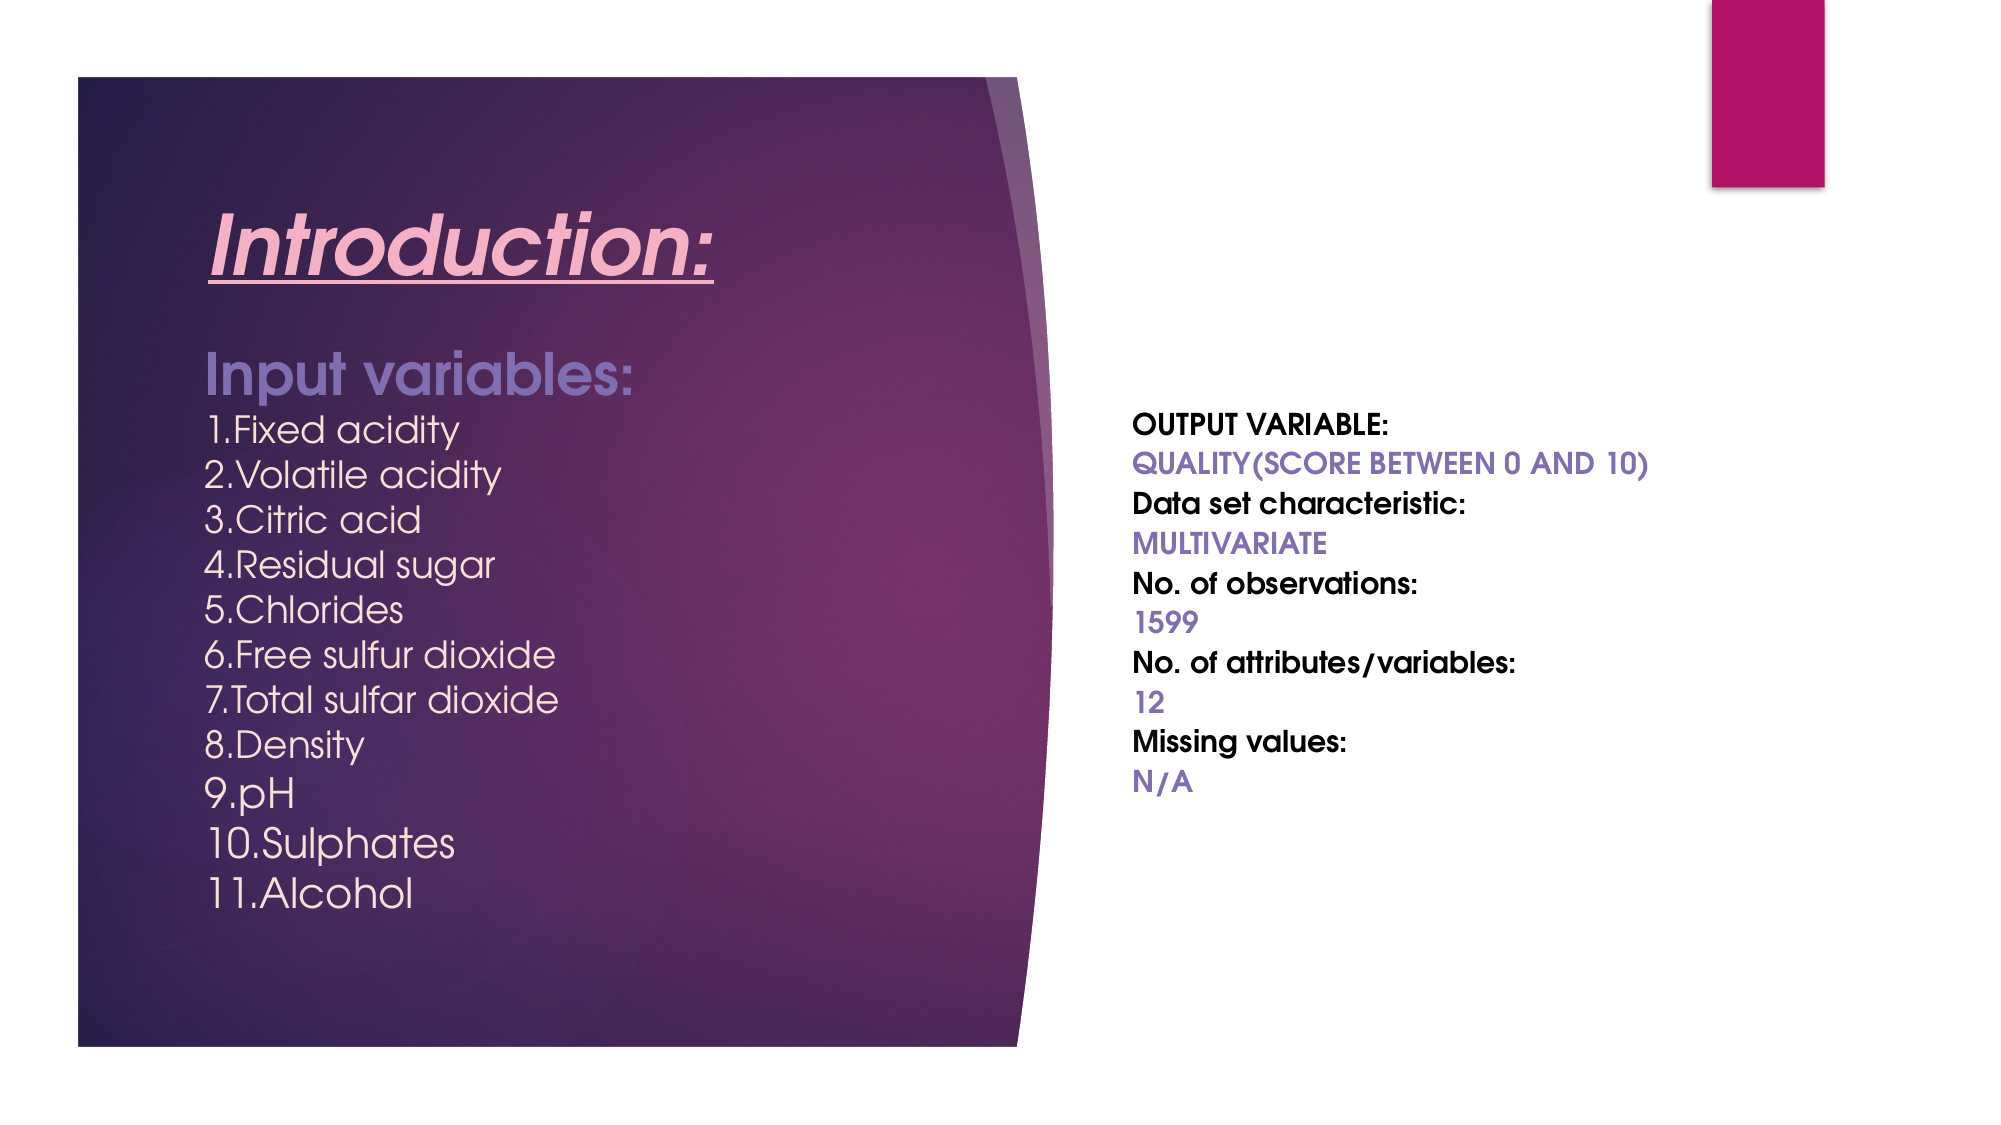

Introduction:
Output variable:
Quality(score between 0 and 10)
Data set characteristic:
Multivariate
No. of observations:
1599
No. of attributes/variables:
12
Missing values:
N/A

# Input variables: 1.Fixed acidity 2.Volatile acidity 3.Citric acid 4.Residual sugar 5.Chlorides 6.Free sulfur dioxide 7.Total sulfar dioxide 8.Density 9.pH 10.Sulphates 11.Alcohol